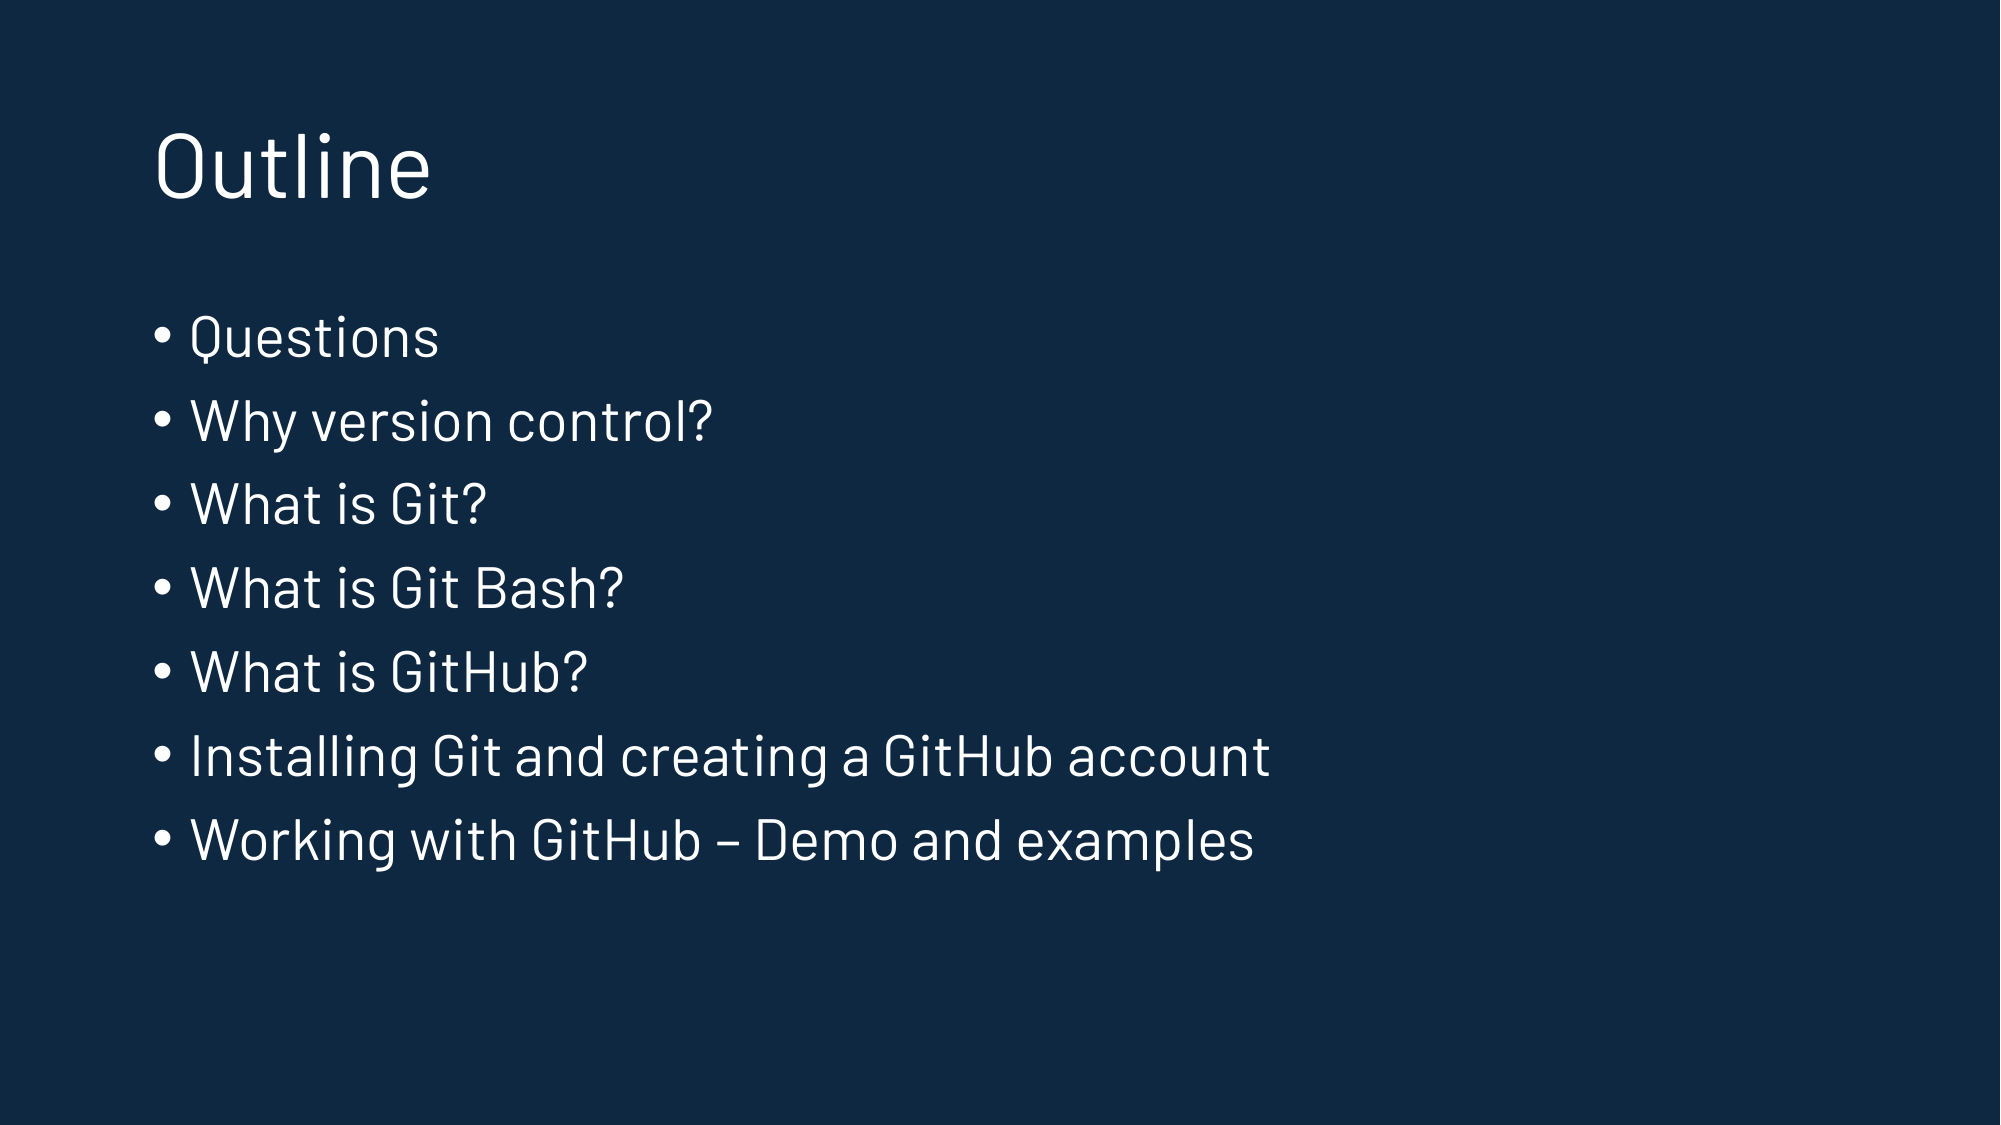

# Outline
Questions
Why version control?
What is Git?
What is Git Bash?
What is GitHub?
Installing Git and creating a GitHub account
Working with GitHub – Demo and examples